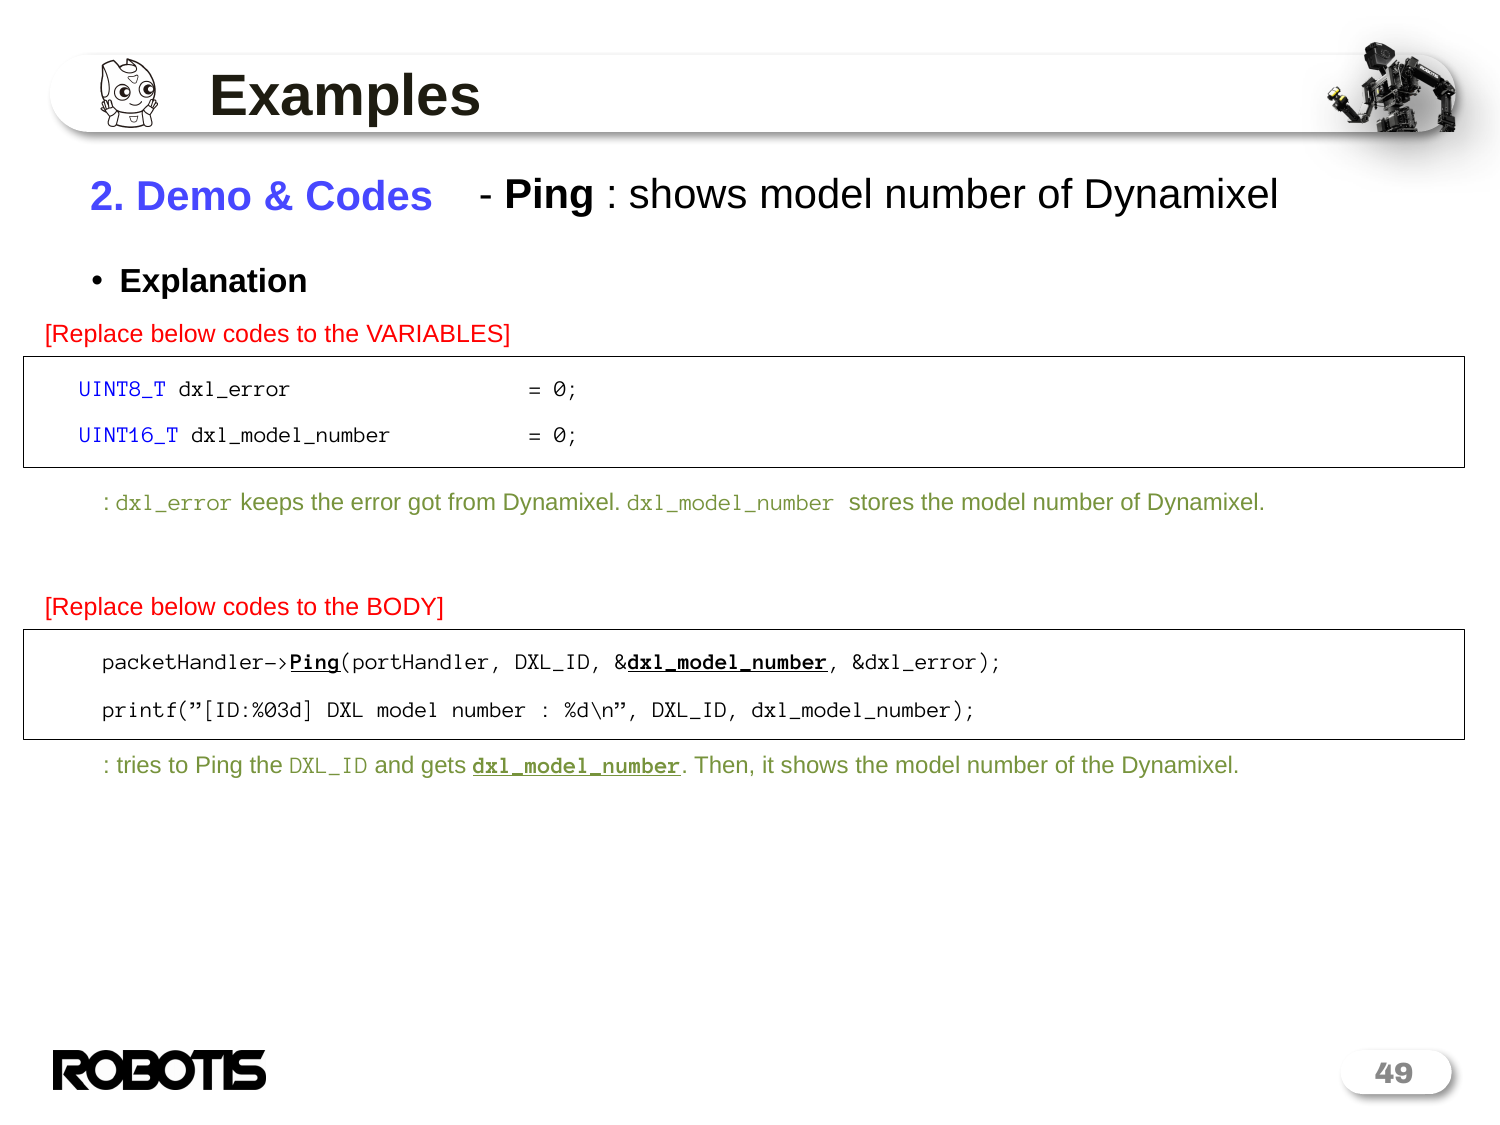

# Examples
2. Demo & Codes
- Ping : shows model number of Dynamixel
Explanation
[Replace below codes to the VARIABLES]

UINT8_T dxl_error		= 0;
UINT16_T dxl_model_number 	= 0;
: dxl_error keeps the error got from Dynamixel. dxl_model_number stores the model number of Dynamixel.
[Replace below codes to the BODY]

packetHandler->Ping(portHandler, DXL_ID, &dxl_model_number, &dxl_error);
printf(”[ID:%03d] DXL model number : %d\n”, DXL_ID, dxl_model_number);
: tries to Ping the DXL_ID and gets dxl_model_number. Then, it shows the model number of the Dynamixel.
49